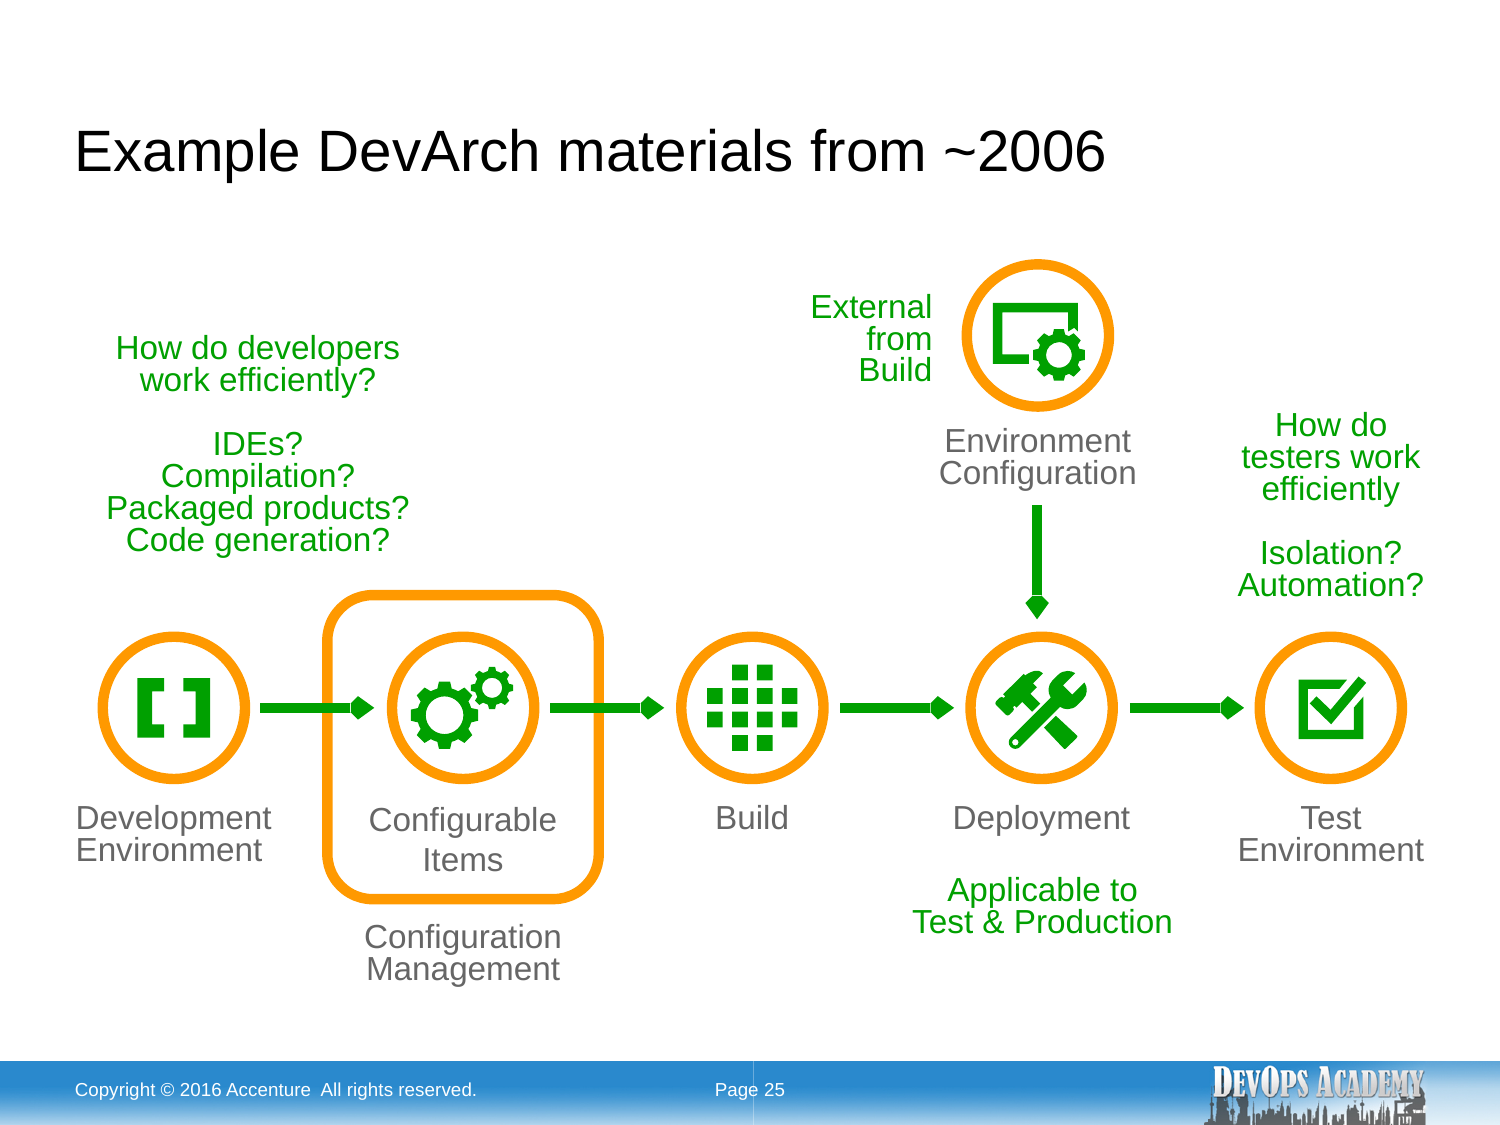

# Example DevArch materials from ~2006

Environment
Configuration
External
from
Build
How do developers
work efficiently?
IDEs?
Compilation?
Packaged products?
Code generation?
How do testers work efficiently
Isolation?
Automation?
Configurable Items

Development
Environment
Build
Deployment
Test
Environment
Applicable to
Test & Production
Configuration
Management
Copyright © 2016 Accenture  All rights reserved.
Page 25